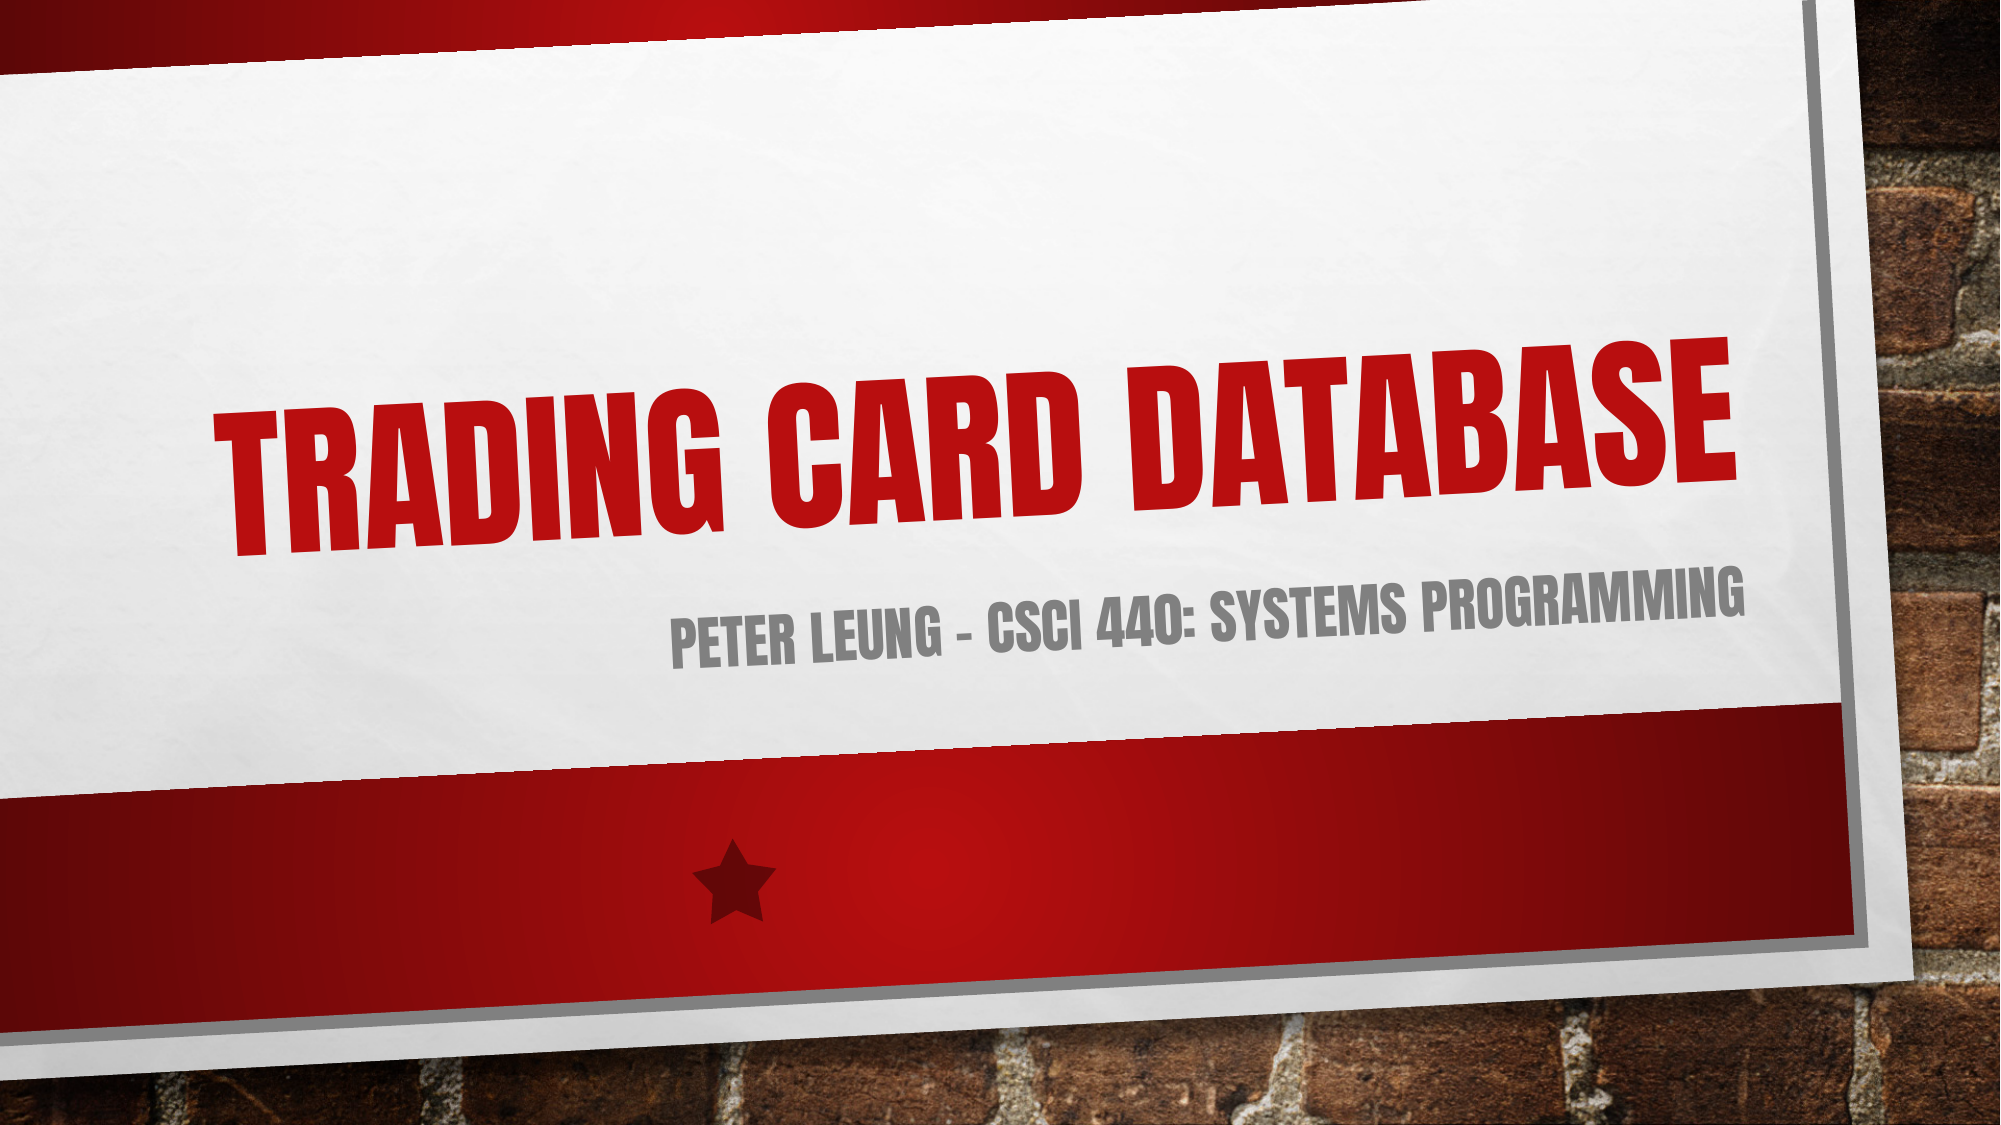

# Trading card database
Peter Leung – CSCI 440: Systems programming